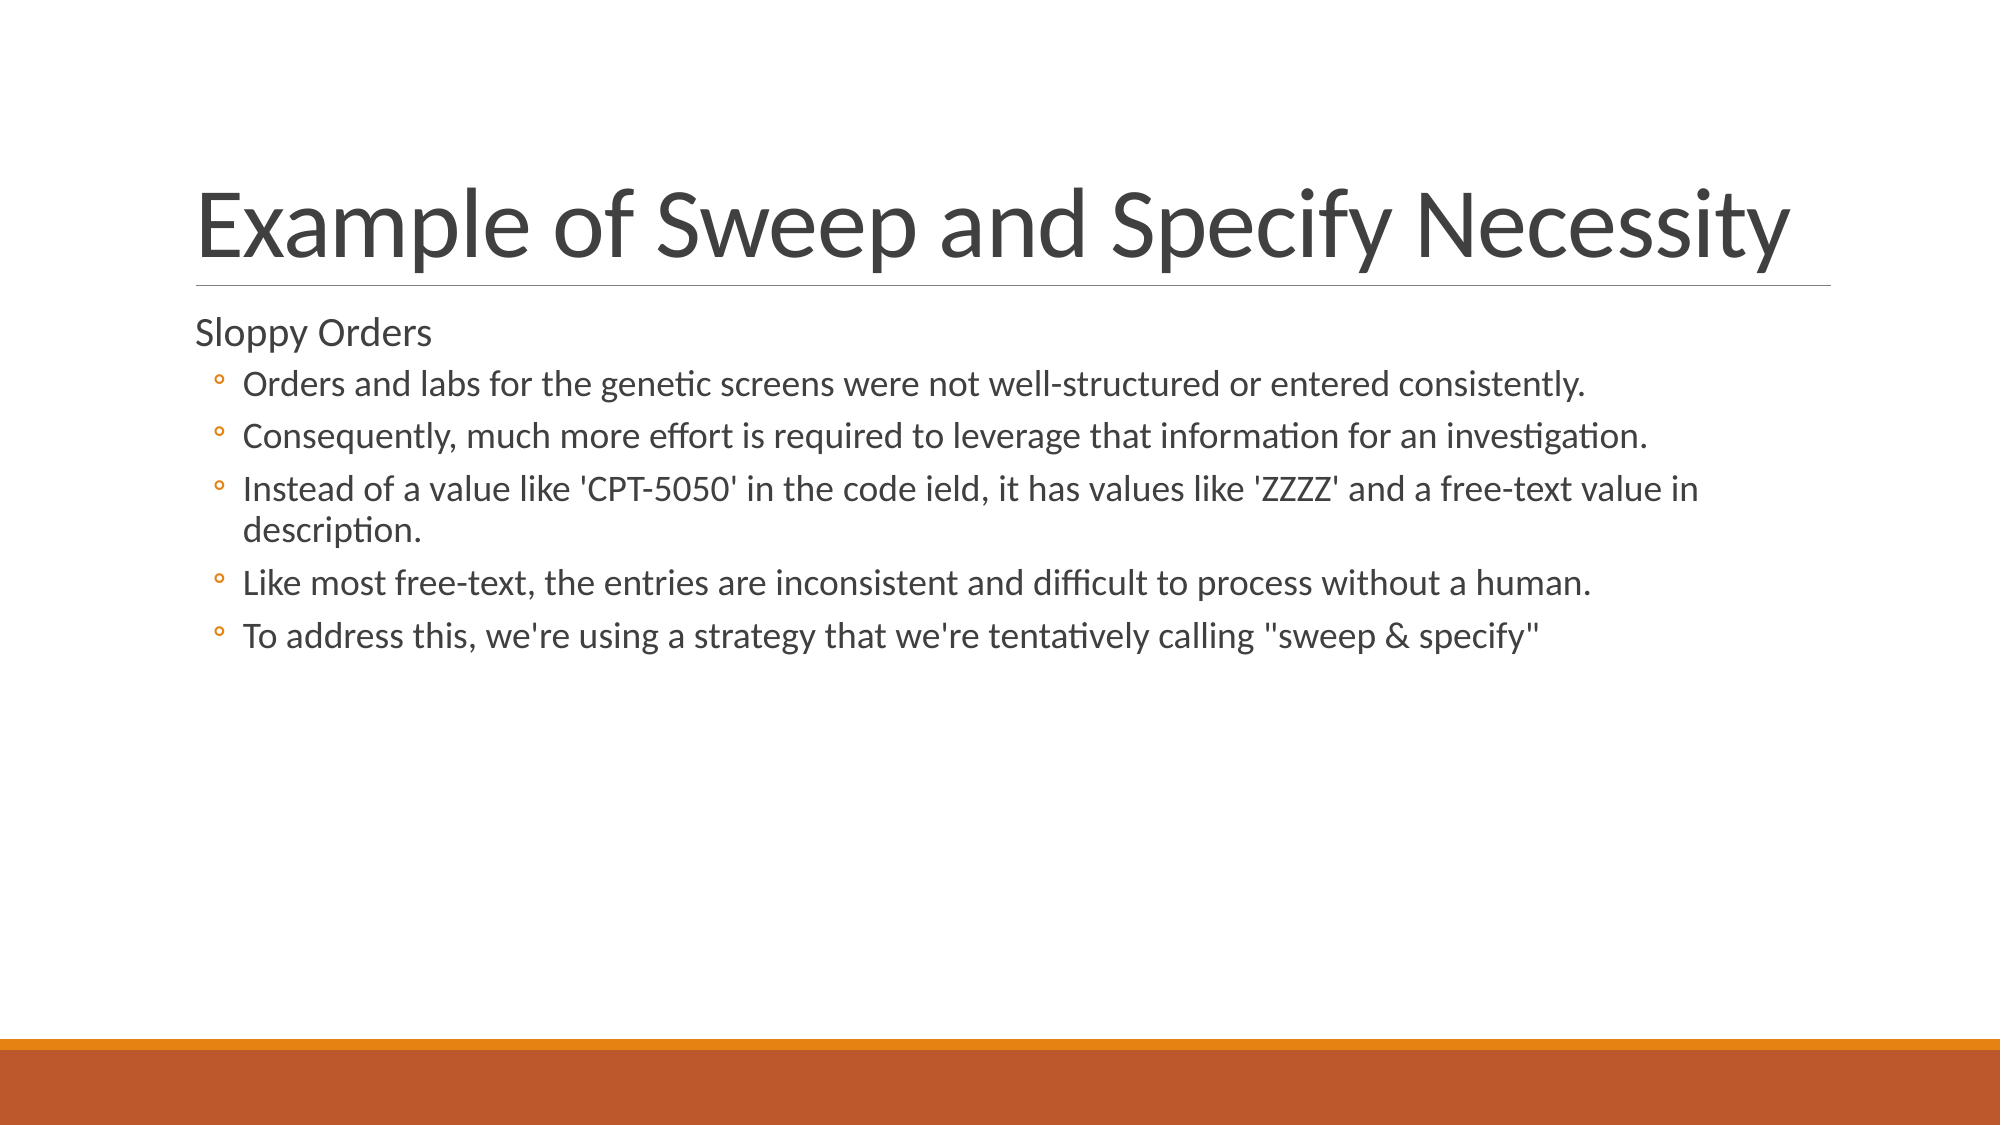

# Example of Sweep and Specify Necessity
Sloppy Orders
Orders and labs for the genetic screens were not well-structured or entered consistently.
Consequently, much more effort is required to leverage that information for an investigation.
Instead of a value like 'CPT-5050' in the code ield, it has values like 'ZZZZ' and a free-text value in description.
Like most free-text, the entries are inconsistent and difficult to process without a human.
To address this, we're using a strategy that we're tentatively calling "sweep & specify"